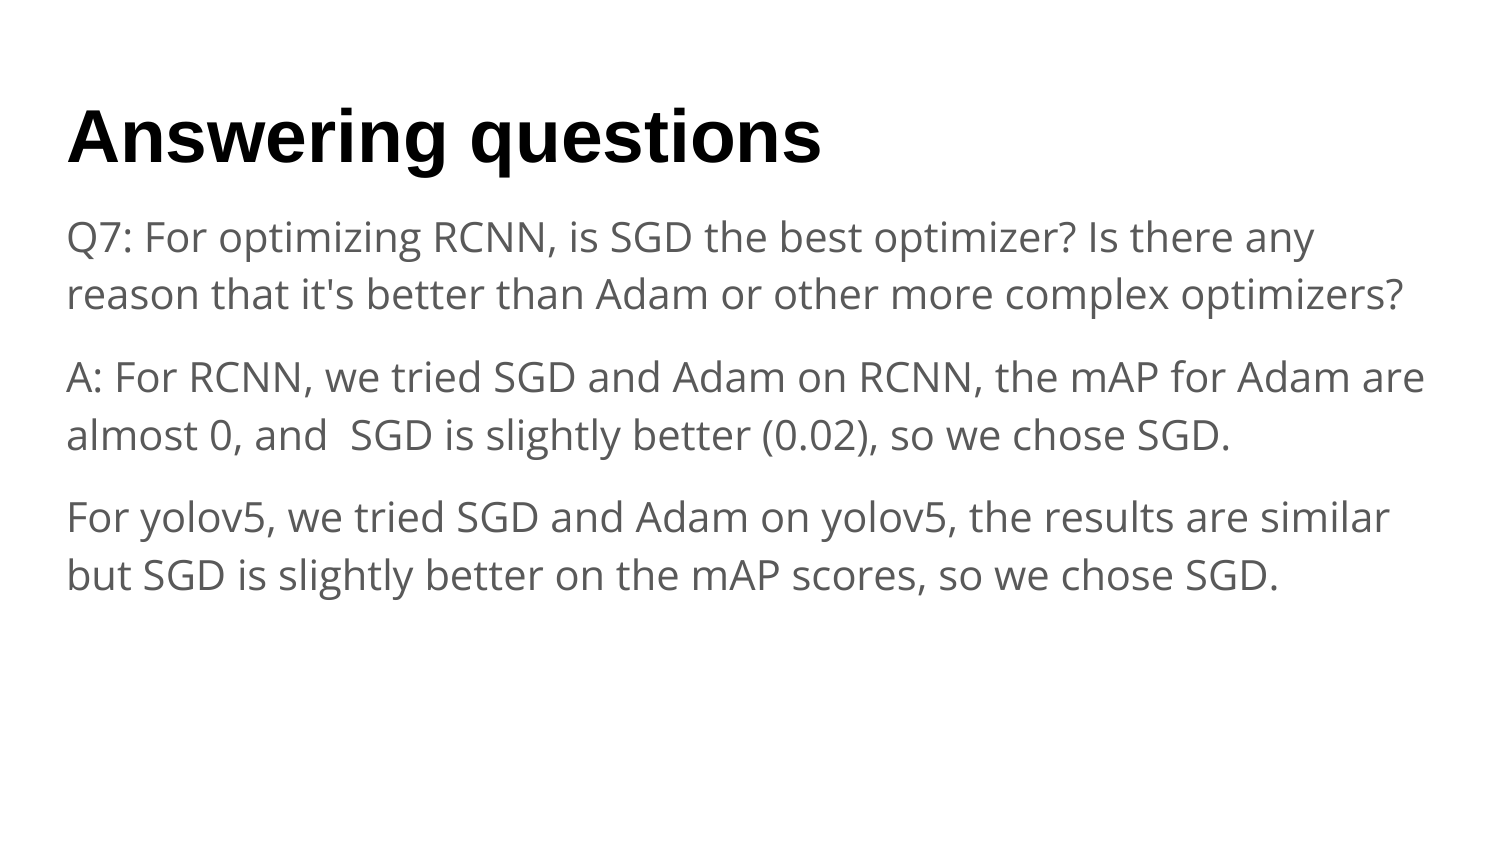

# Answering questions
Q7: For optimizing RCNN, is SGD the best optimizer? Is there any reason that it's better than Adam or other more complex optimizers?
A: For RCNN, we tried SGD and Adam on RCNN, the mAP for Adam are almost 0, and  SGD is slightly better (0.02), so we chose SGD.
For yolov5, we tried SGD and Adam on yolov5, the results are similar but SGD is slightly better on the mAP scores, so we chose SGD.